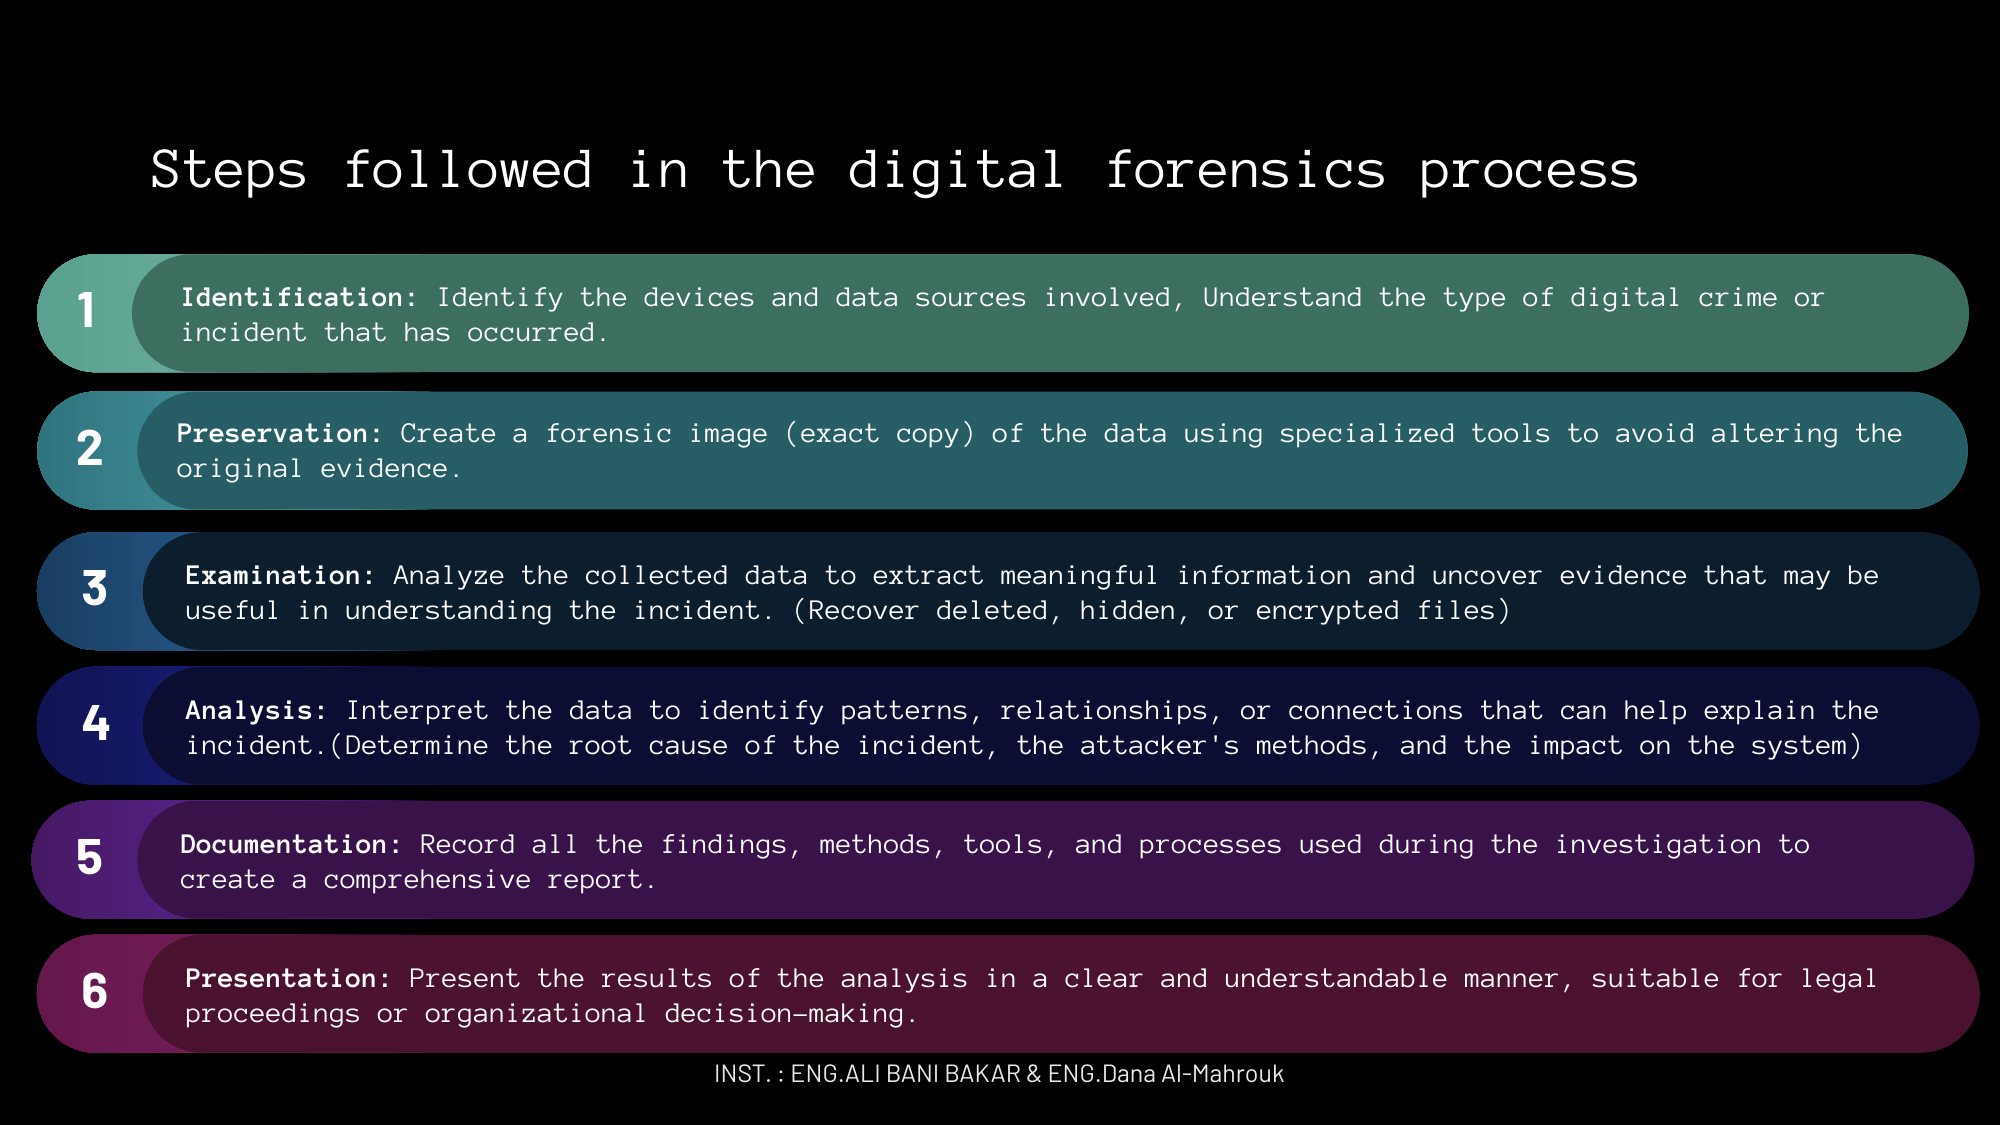

# Steps followed in the digital forensics process

1
Identification: Identify the devices and data sources involved, Understand the type of digital crime or incident that has occurred.

Preservation: Create a forensic image (exact copy) of the data using specialized tools to avoid altering the original evidence.
2

3
Examination: Analyze the collected data to extract meaningful information and uncover evidence that may be useful in understanding the incident. (Recover deleted, hidden, or encrypted files)

4
Analysis: Interpret the data to identify patterns, relationships, or connections that can help explain the incident.(Determine the root cause of the incident, the attacker's methods, and the impact on the system)

5
Documentation: Record all the findings, methods, tools, and processes used during the investigation to create a comprehensive report.

6
Presentation: Present the results of the analysis in a clear and understandable manner, suitable for legal proceedings or organizational decision-making.
INST. : ENG.ALI BANI BAKAR & ENG.Dana Al-Mahrouk